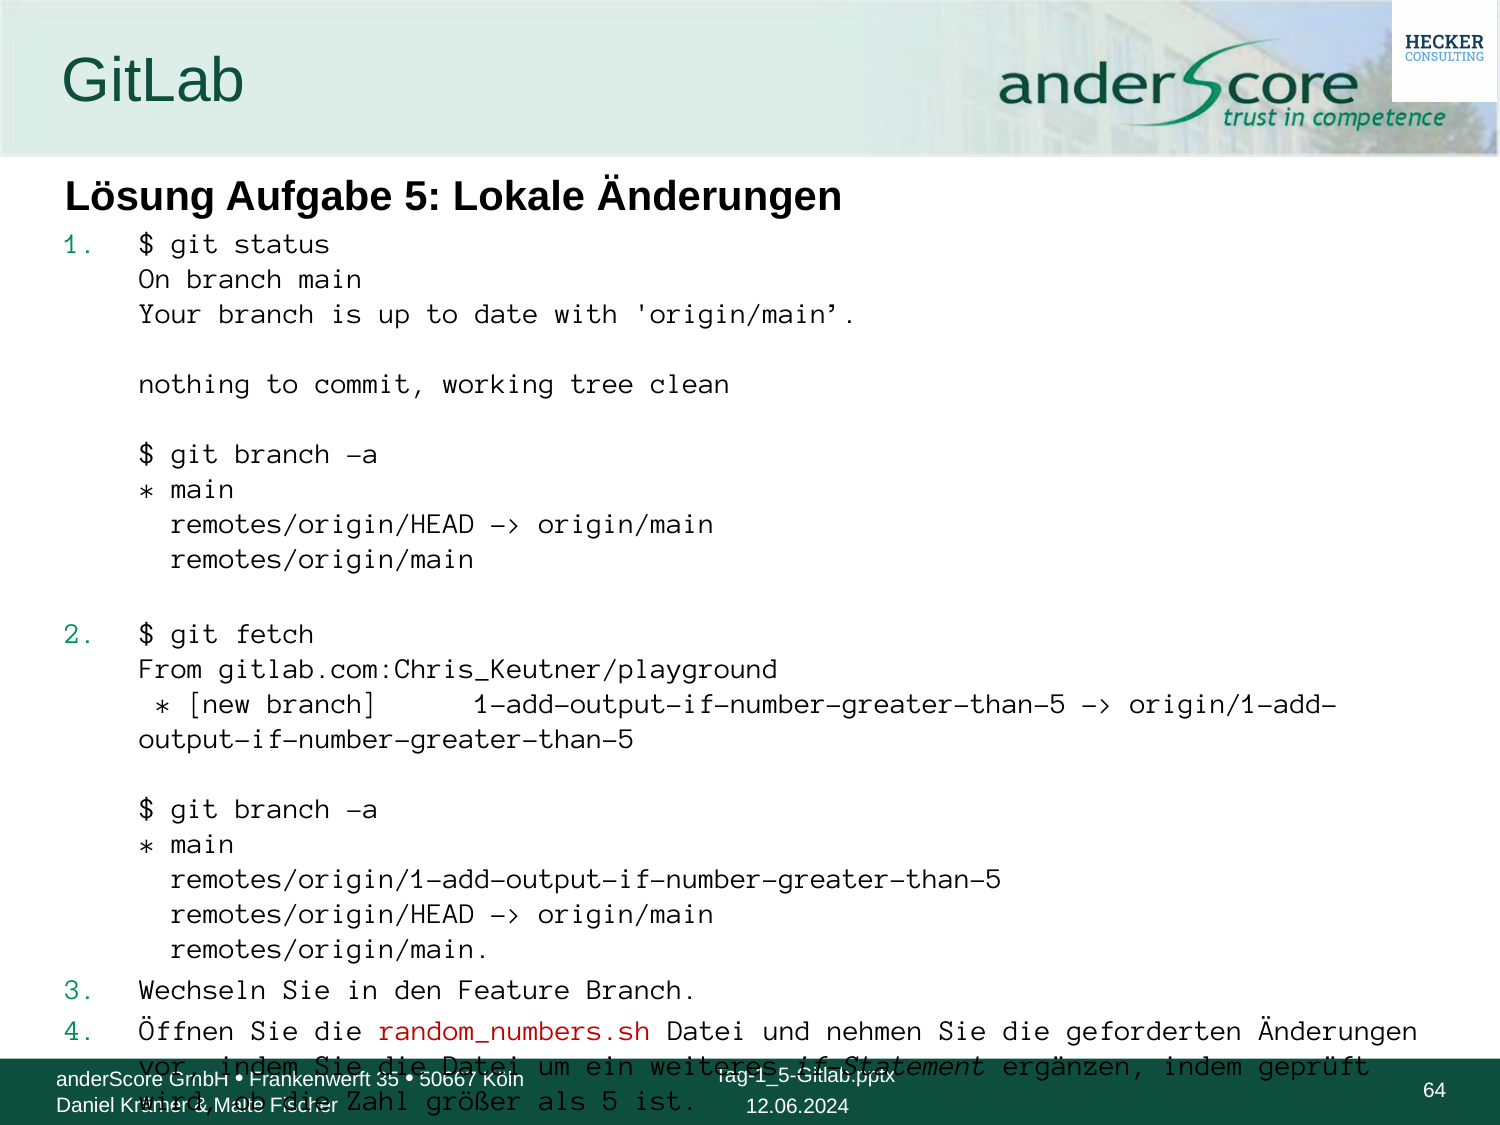

# GitLab
Lösung Aufgabe 5: Lokale Änderungen
$ git status
On branch main
Your branch is up to date with 'origin/main’.
nothing to commit, working tree clean
$ git branch –a
* main
  remotes/origin/HEAD -> origin/main
  remotes/origin/main
$ git fetch
From gitlab.com:Chris_Keutner/playground
 * [new branch]      1-add-output-if-number-greater-than-5 -> origin/1-add-output-if-number-greater-than-5
$ git branch –a
* main
  remotes/origin/1-add-output-if-number-greater-than-5
  remotes/origin/HEAD -> origin/main
  remotes/origin/main.
Wechseln Sie in den Feature Branch.
Öffnen Sie die random_numbers.sh Datei und nehmen Sie die geforderten Änderungen vor, indem Sie die Datei um ein weiteres if-Statement ergänzen, indem geprüft wird, ob die Zahl größer als 5 ist.
Committen Sie Ihre Änderungen und pushen Sie diese ins Repository.